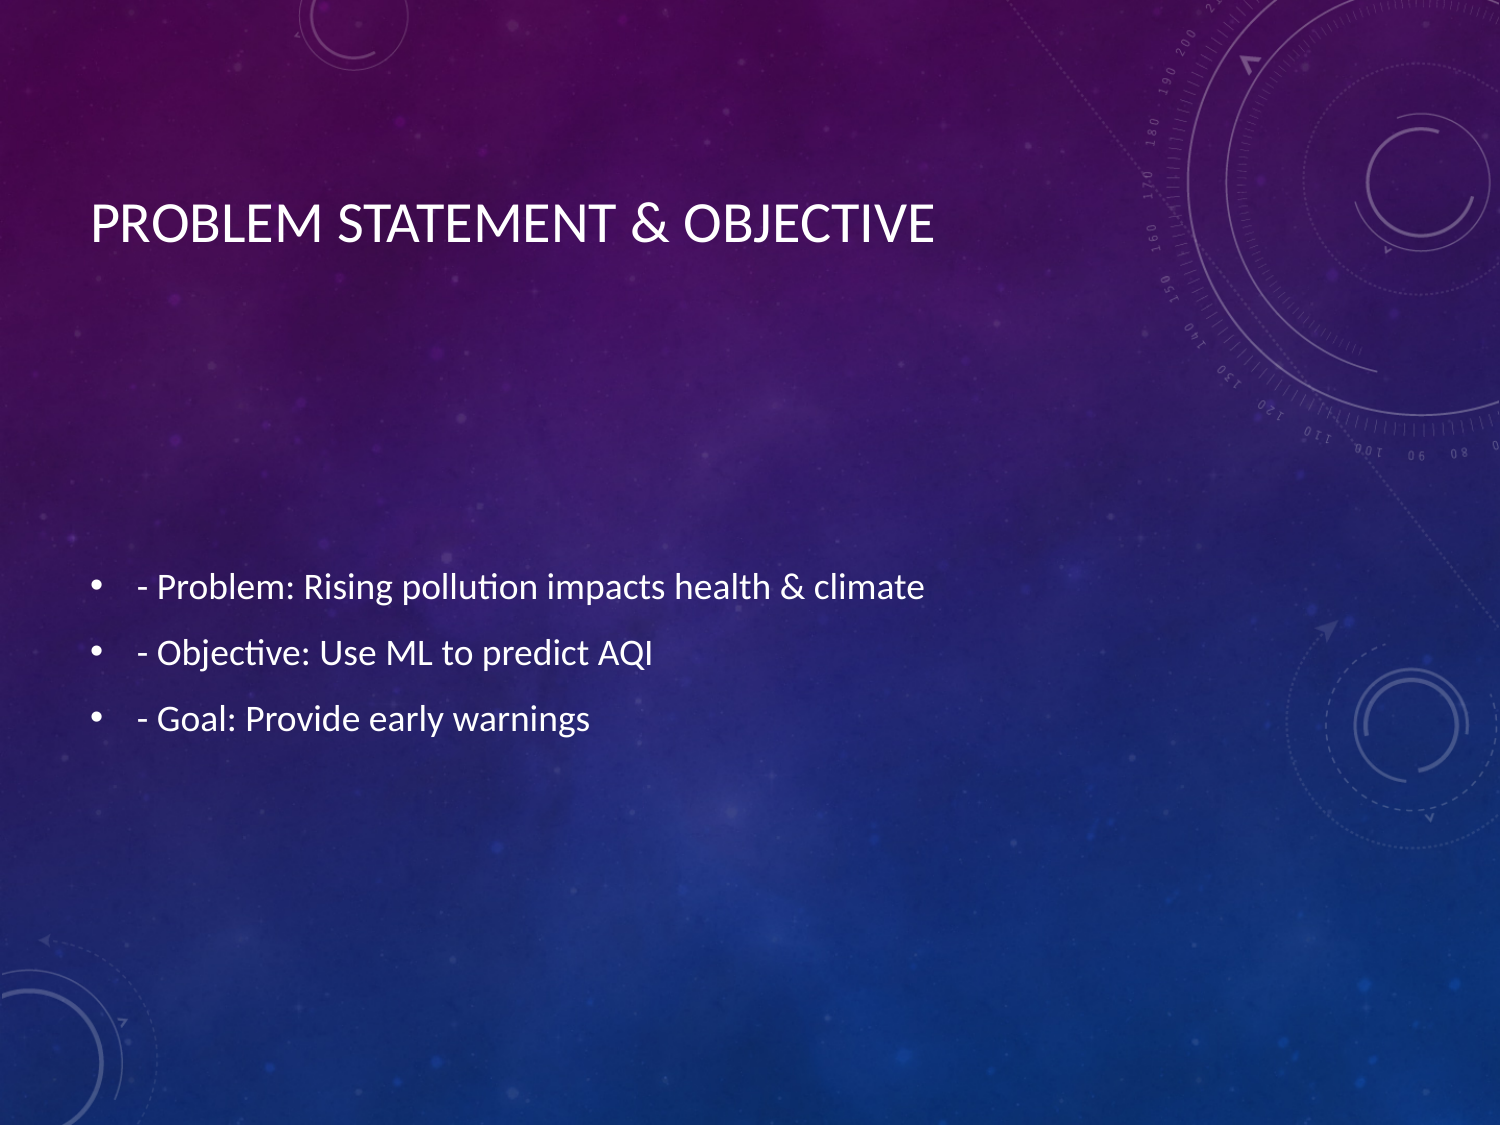

# Problem Statement & Objective
- Problem: Rising pollution impacts health & climate
- Objective: Use ML to predict AQI
- Goal: Provide early warnings